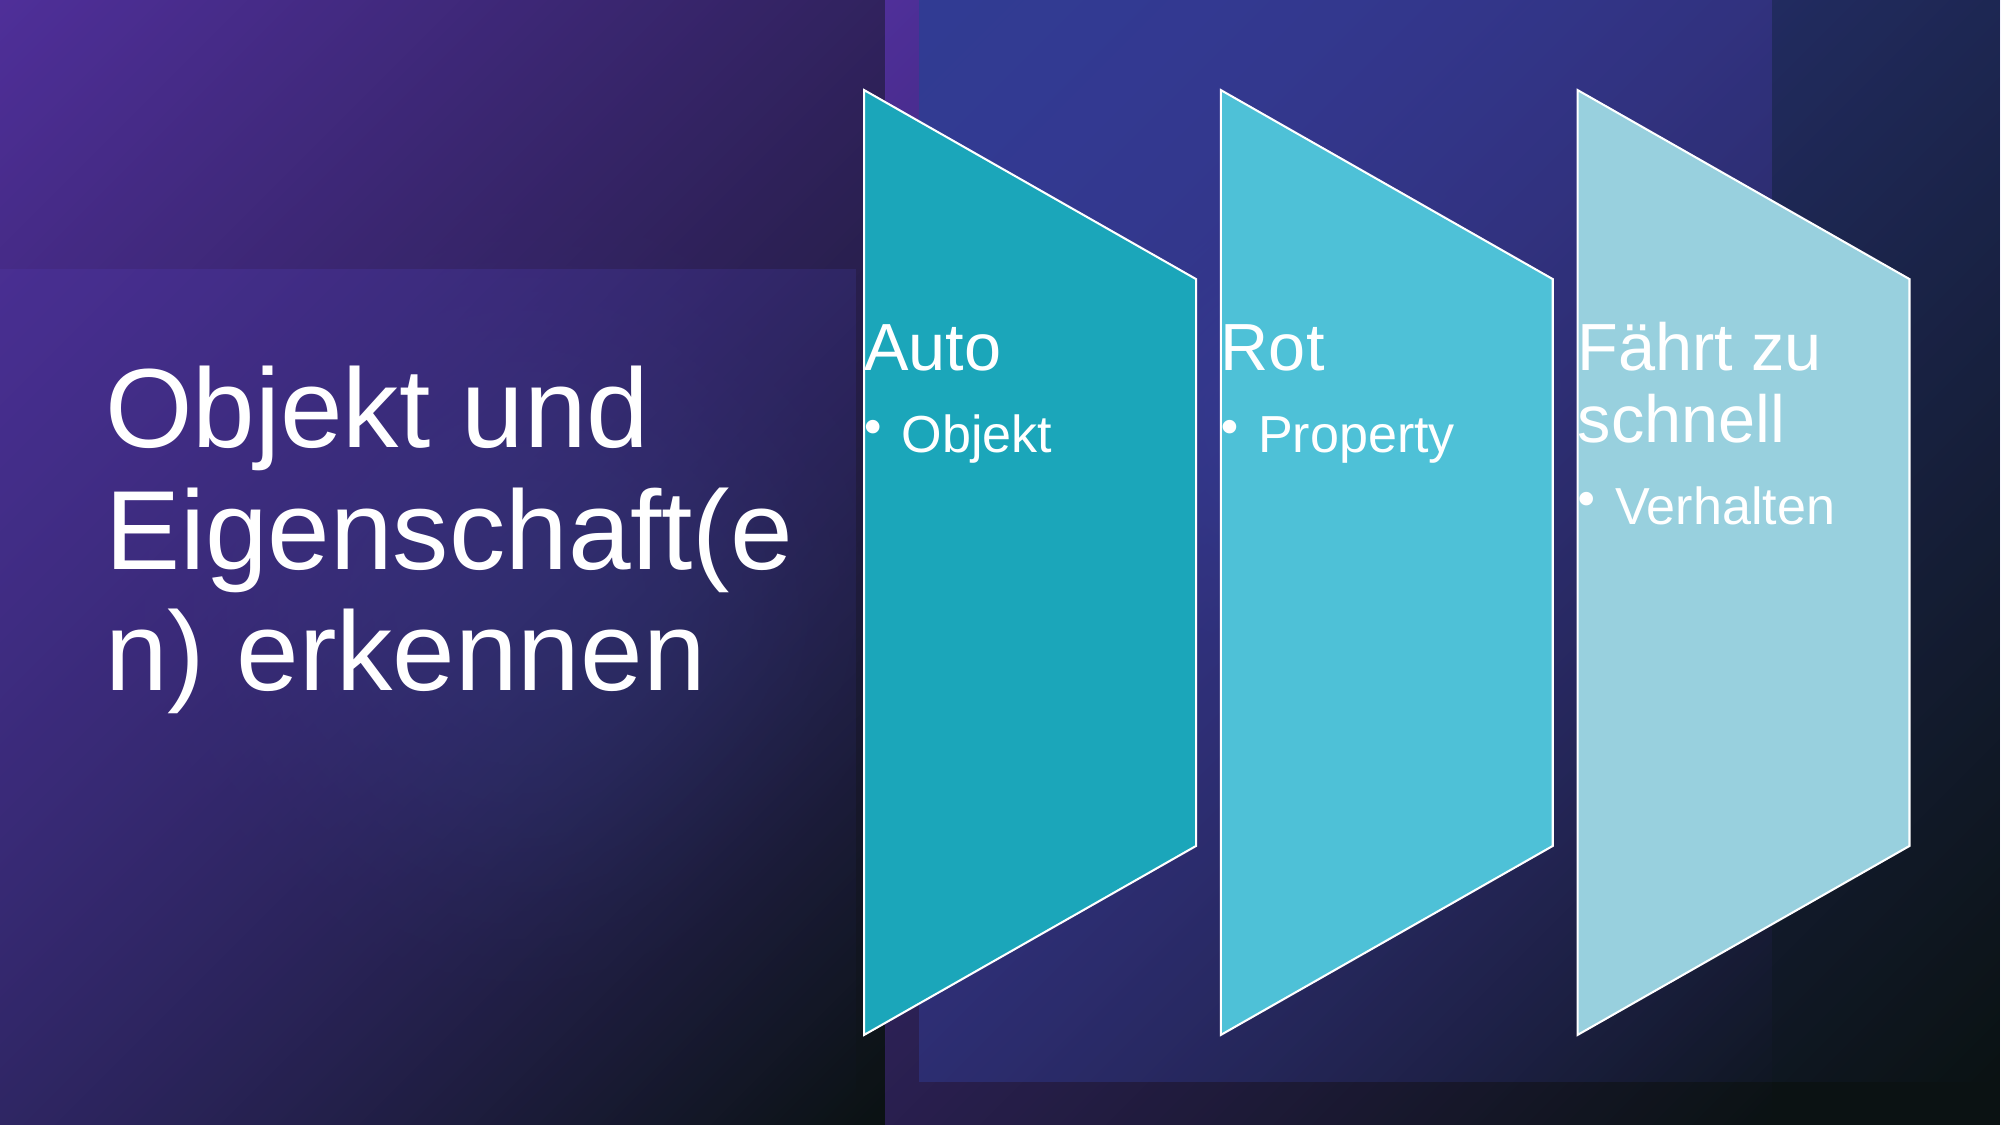

Auto
Objekt
Rot
Property
Fährt zu schnell
Verhalten
# Objekt und Eigenschaft(en) erkennen